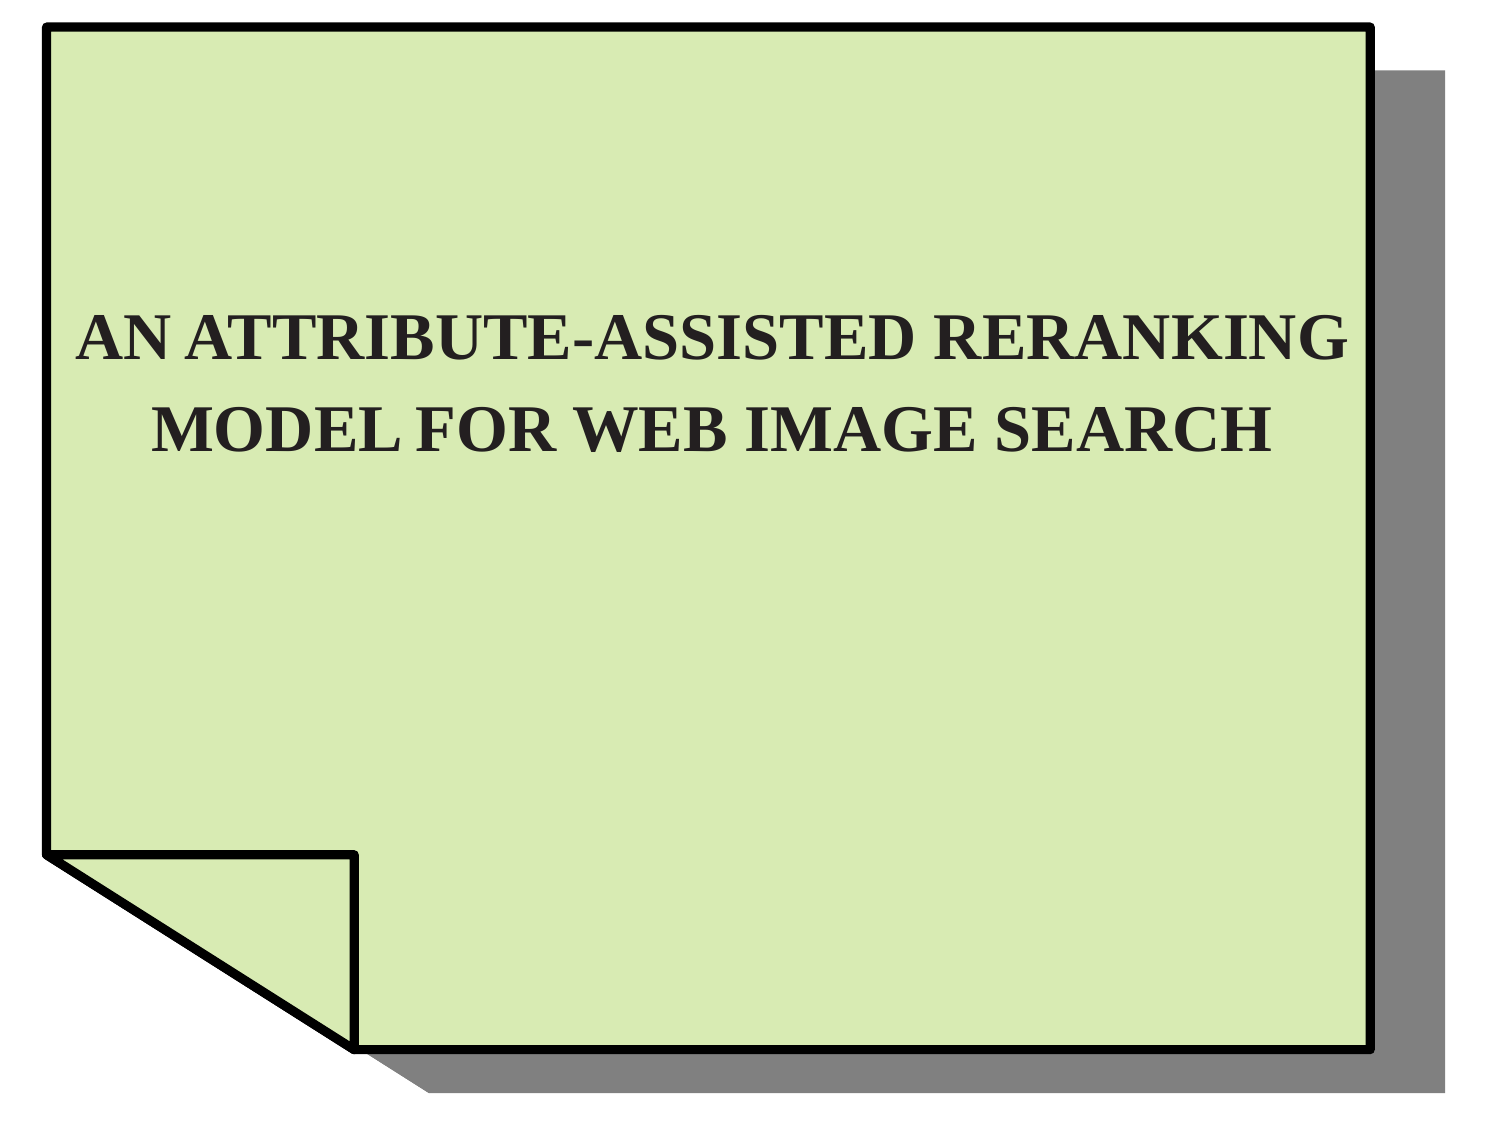

AN ATTRIBUTE-ASSISTED RERANKING MODEL FOR WEB IMAGE SEARCH